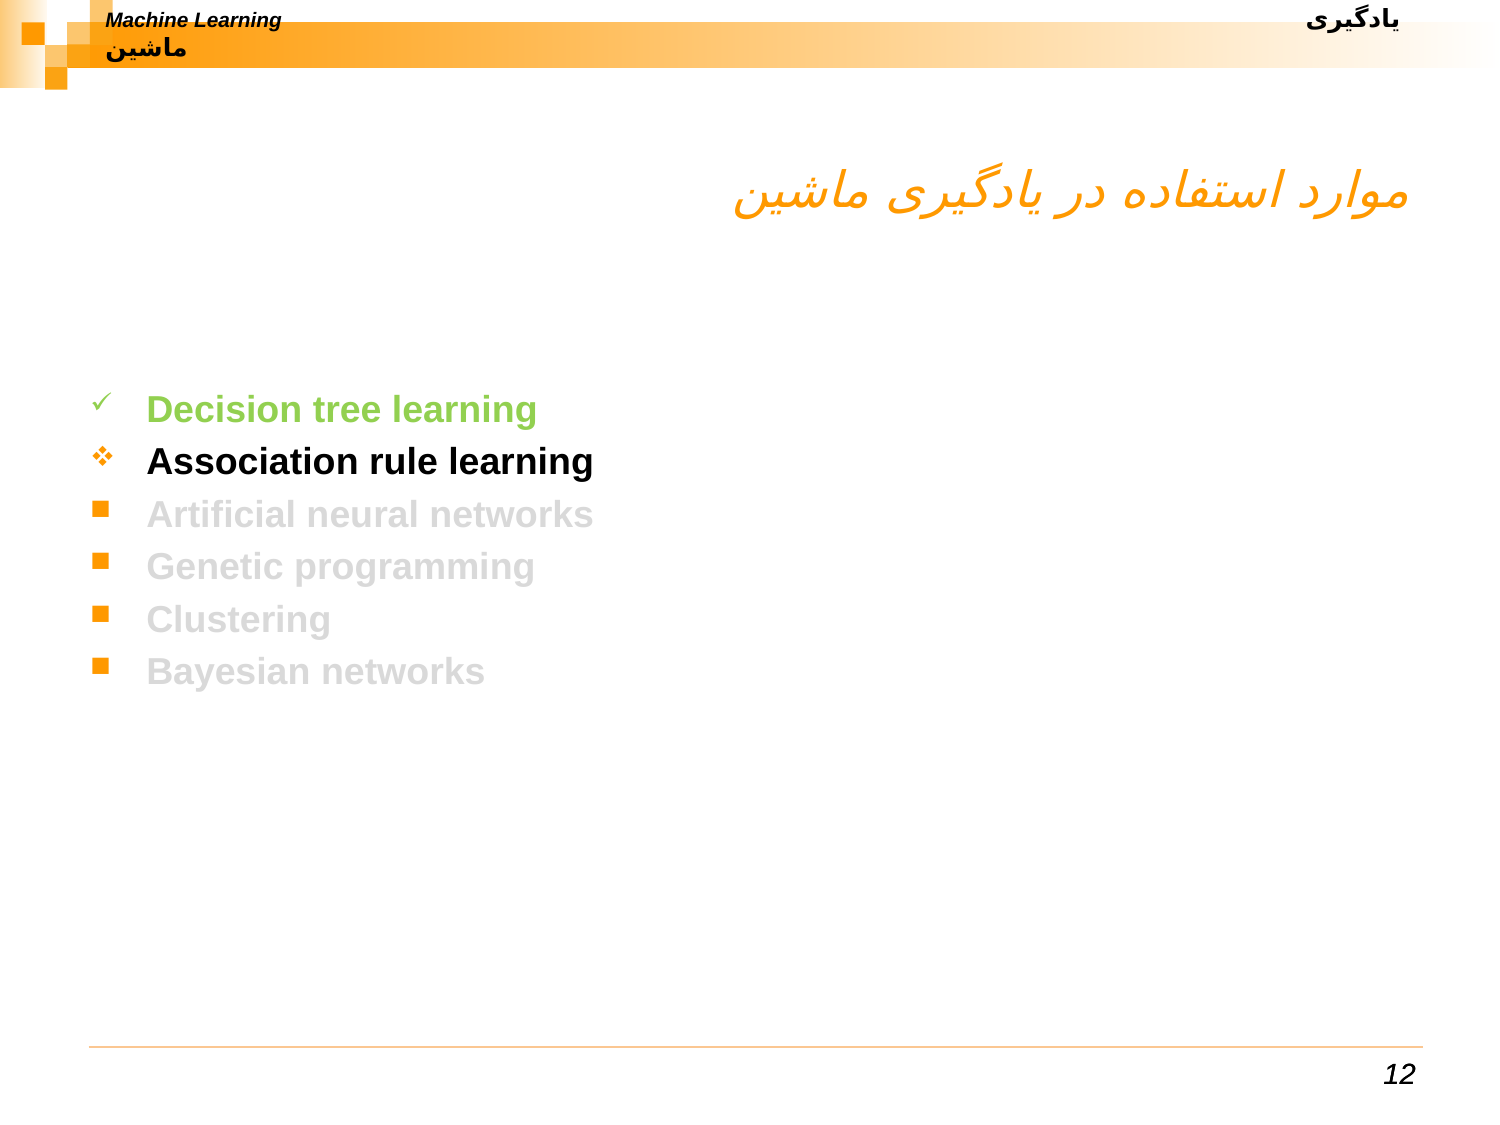

Machine Learning					             		یادگیری ماشین
# موارد استفاده در یادگیری ماشین

Decision tree learning
Association rule learning
Artificial neural networks
Genetic programming
Clustering
Bayesian networks
12
12